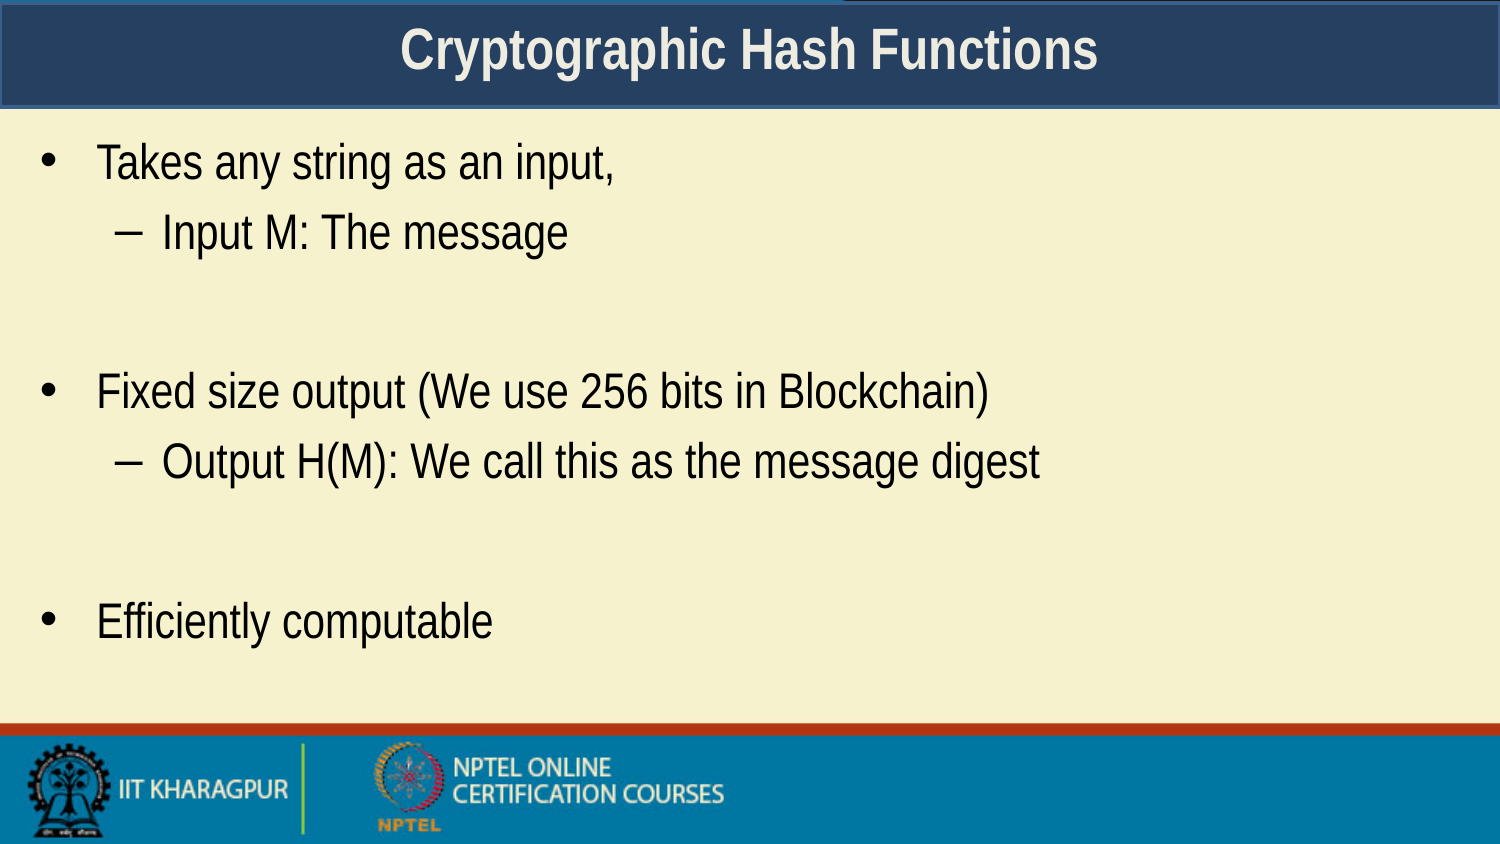

# Cryptographic Hash Functions
Takes any string as an input,
Input M: The message

Fixed size output (We use 256 bits in Blockchain)
Output H(M): We call this as the message digest

Efficiently computable